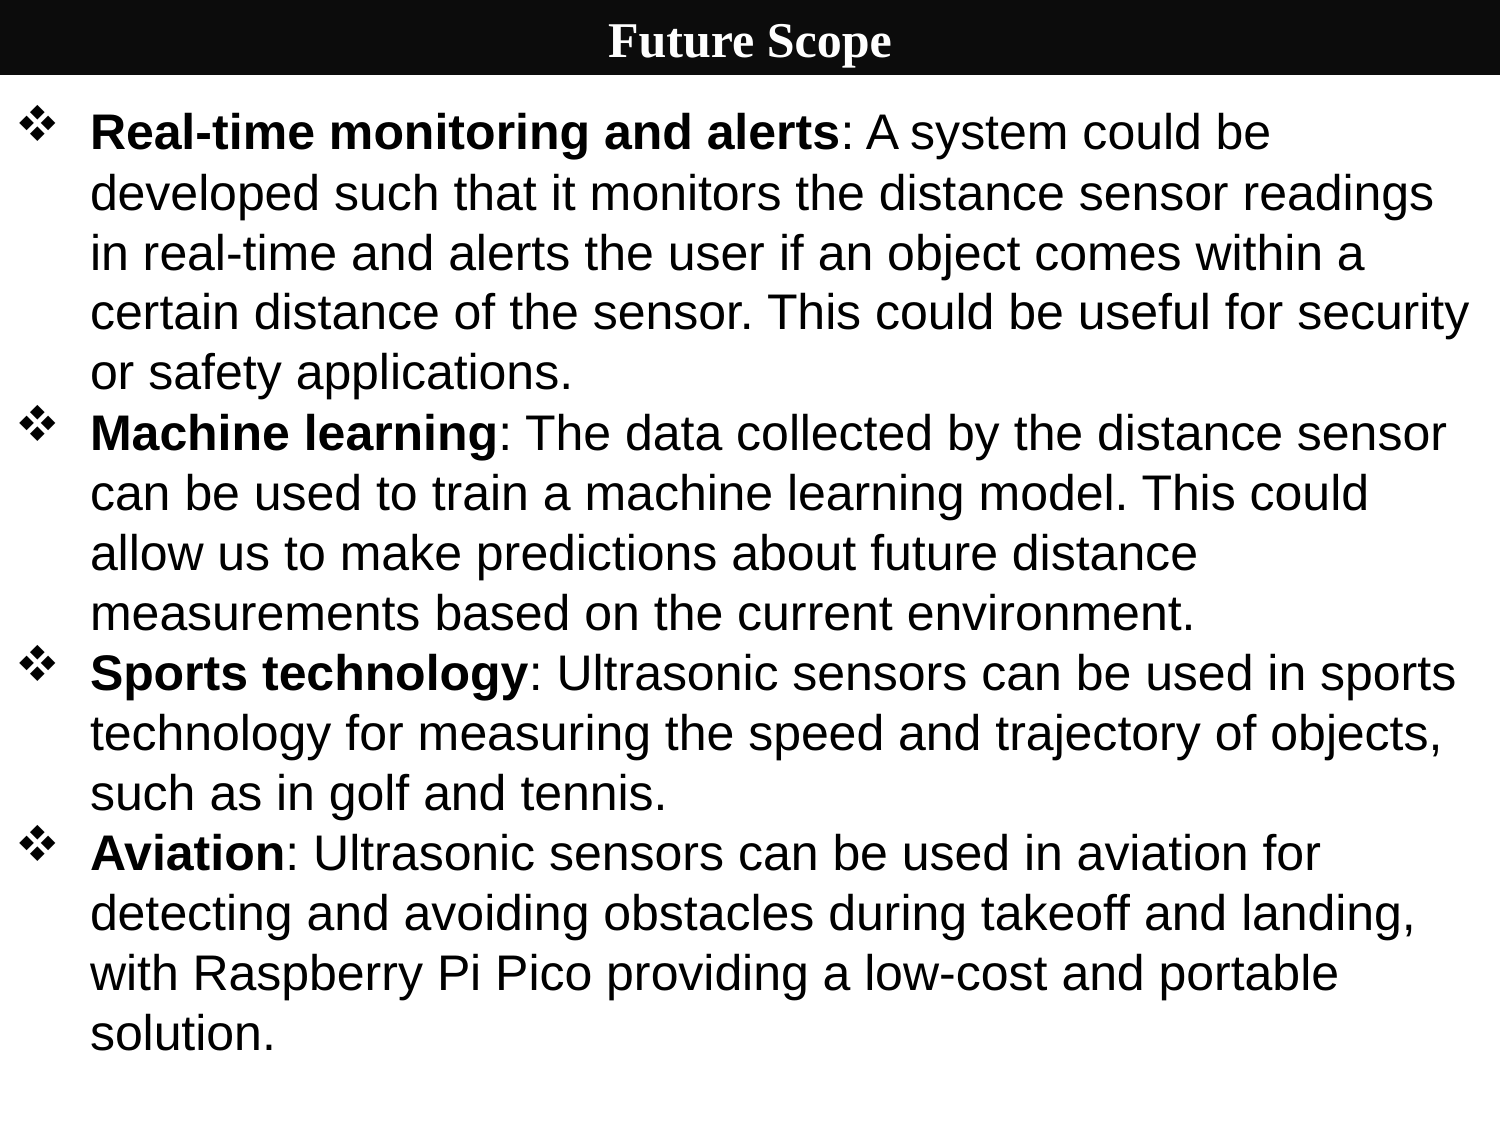

Future Scope
Real-time monitoring and alerts: A system could be developed such that it monitors the distance sensor readings in real-time and alerts the user if an object comes within a certain distance of the sensor. This could be useful for security or safety applications.
Machine learning: The data collected by the distance sensor can be used to train a machine learning model. This could allow us to make predictions about future distance measurements based on the current environment.
Sports technology: Ultrasonic sensors can be used in sports technology for measuring the speed and trajectory of objects, such as in golf and tennis.
Aviation: Ultrasonic sensors can be used in aviation for detecting and avoiding obstacles during takeoff and landing, with Raspberry Pi Pico providing a low-cost and portable solution.